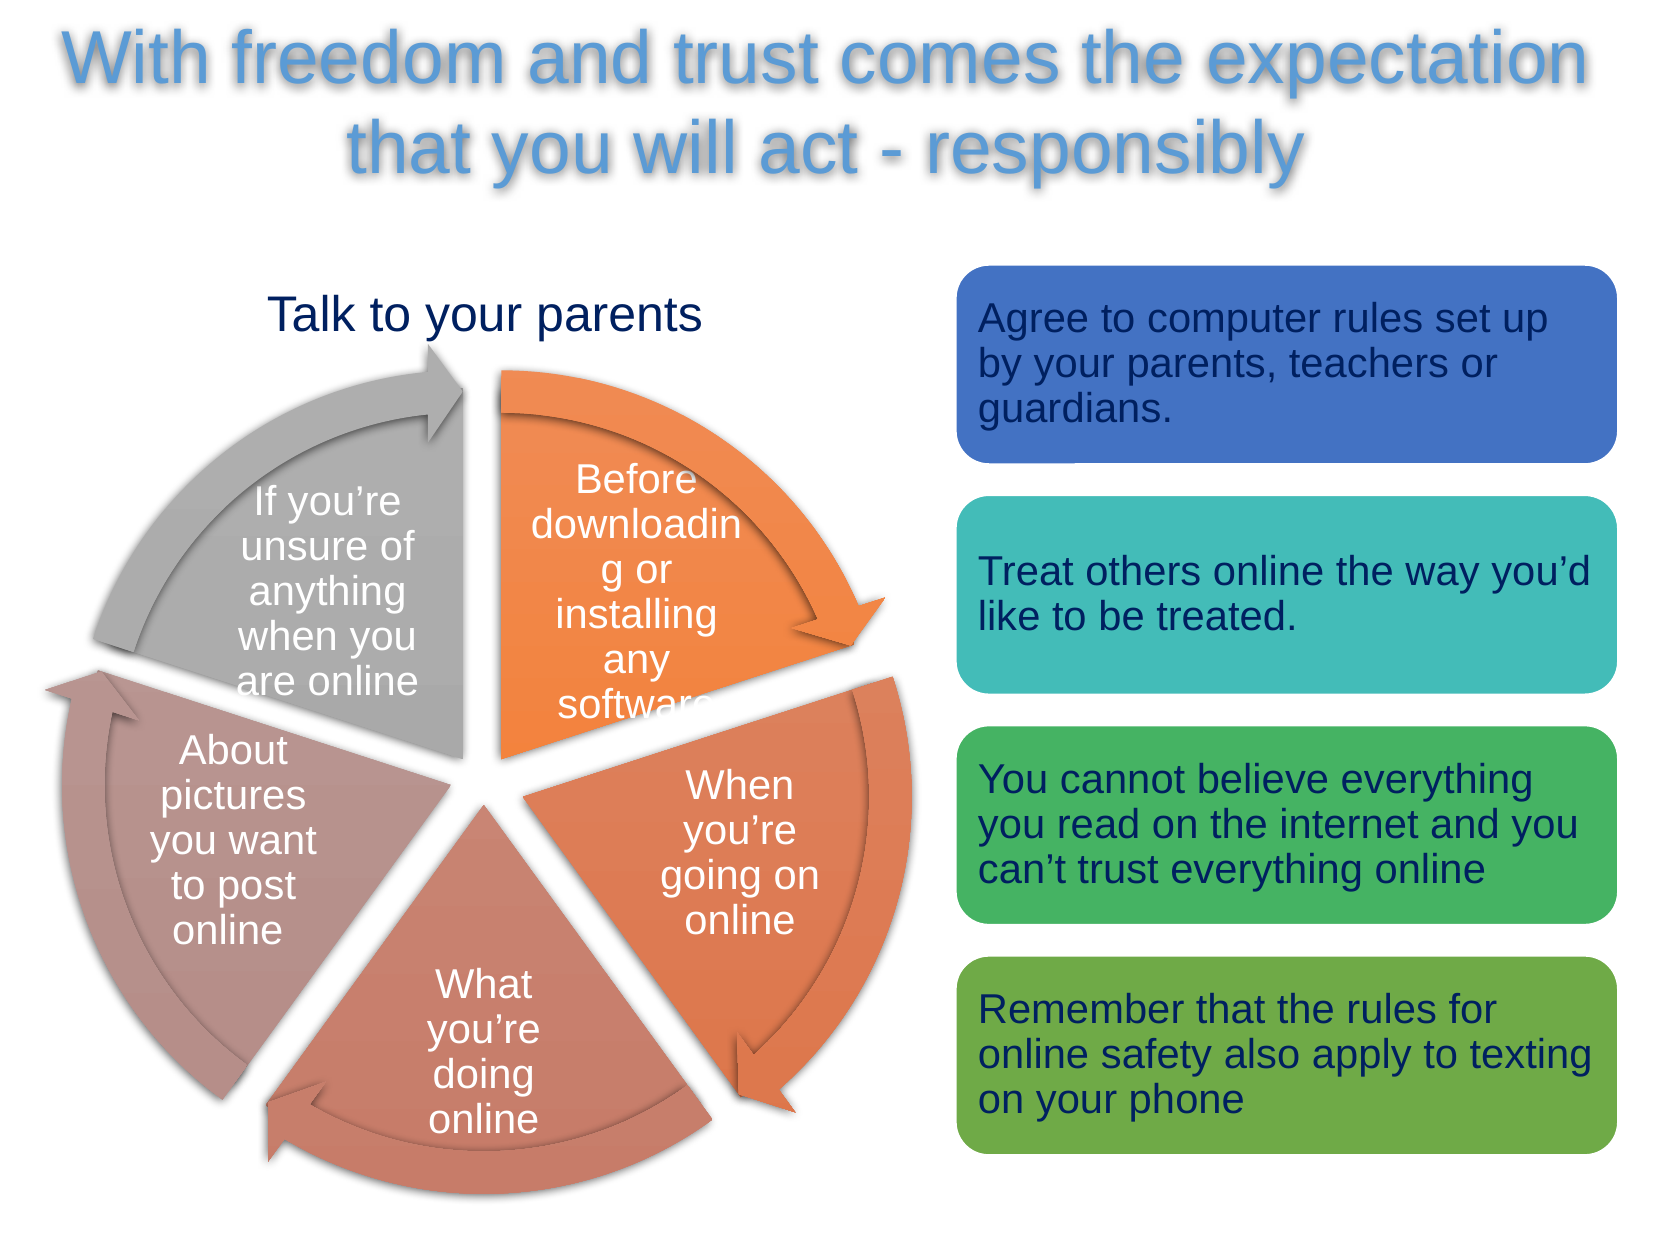

With freedom and trust comes the expectation that you will act - responsibly

Talk to your parents

Agree to computer rules set up by your parents, teachers or guardians.

Treat others online the way you’d like to be treated.

You cannot believe everything you read on the internet and you can’t trust everything online

Remember that the rules for online safety also apply to texting on your phone

If you’re unsure of anything when you are online
Before downloading or installing any software
About pictures you want to post online
When you’re going on online
What you’re doing online